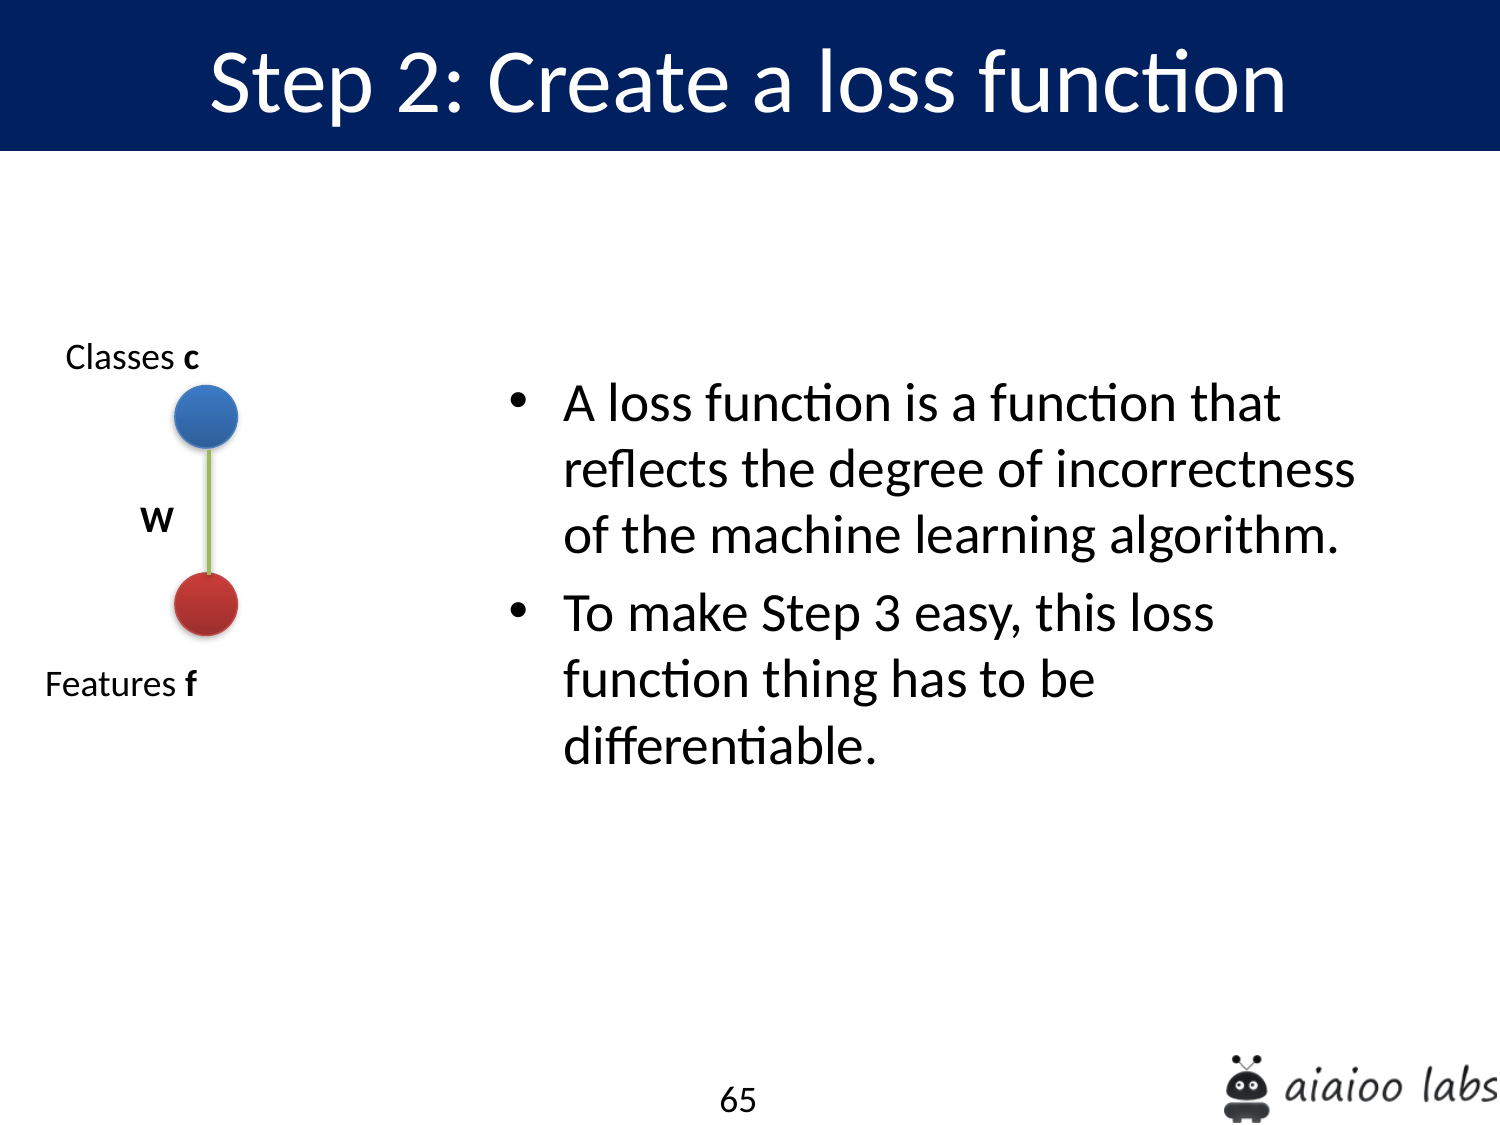

Step 2: Create a loss function
Classes c
A loss function is a function that reflects the degree of incorrectness of the machine learning algorithm.
To make Step 3 easy, this loss function thing has to be differentiable.

W

Features f